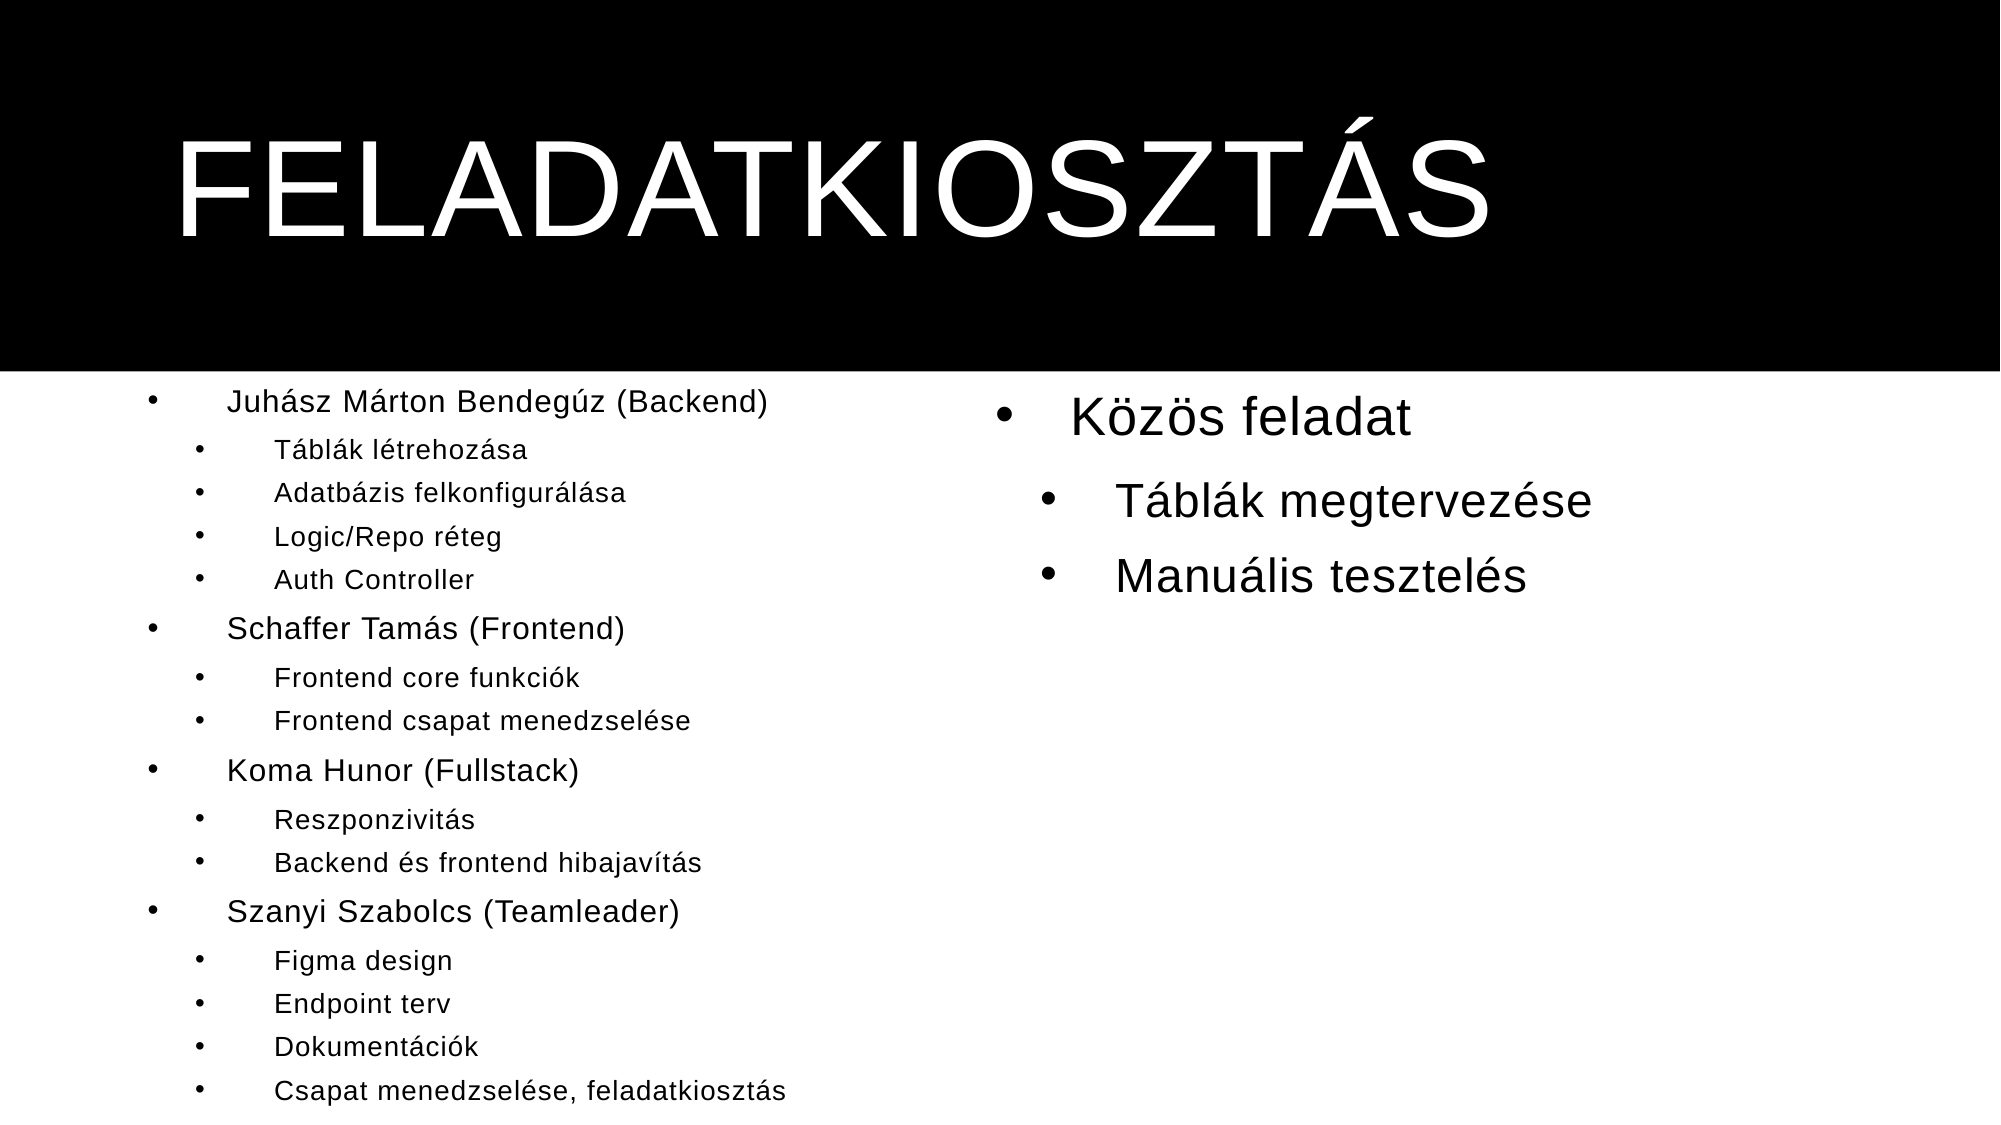

# Feladatkiosztás
Juhász Márton Bendegúz (Backend)
Táblák létrehozása
Adatbázis felkonfigurálása
Logic/Repo réteg
Auth Controller
Schaffer Tamás (Frontend)
Frontend core funkciók
Frontend csapat menedzselése
Koma Hunor (Fullstack)
Reszponzivitás
Backend és frontend hibajavítás
Szanyi Szabolcs (Teamleader)
Figma design
Endpoint terv
Dokumentációk
Csapat menedzselése, feladatkiosztás
Közös feladat
Táblák megtervezése
Manuális tesztelés